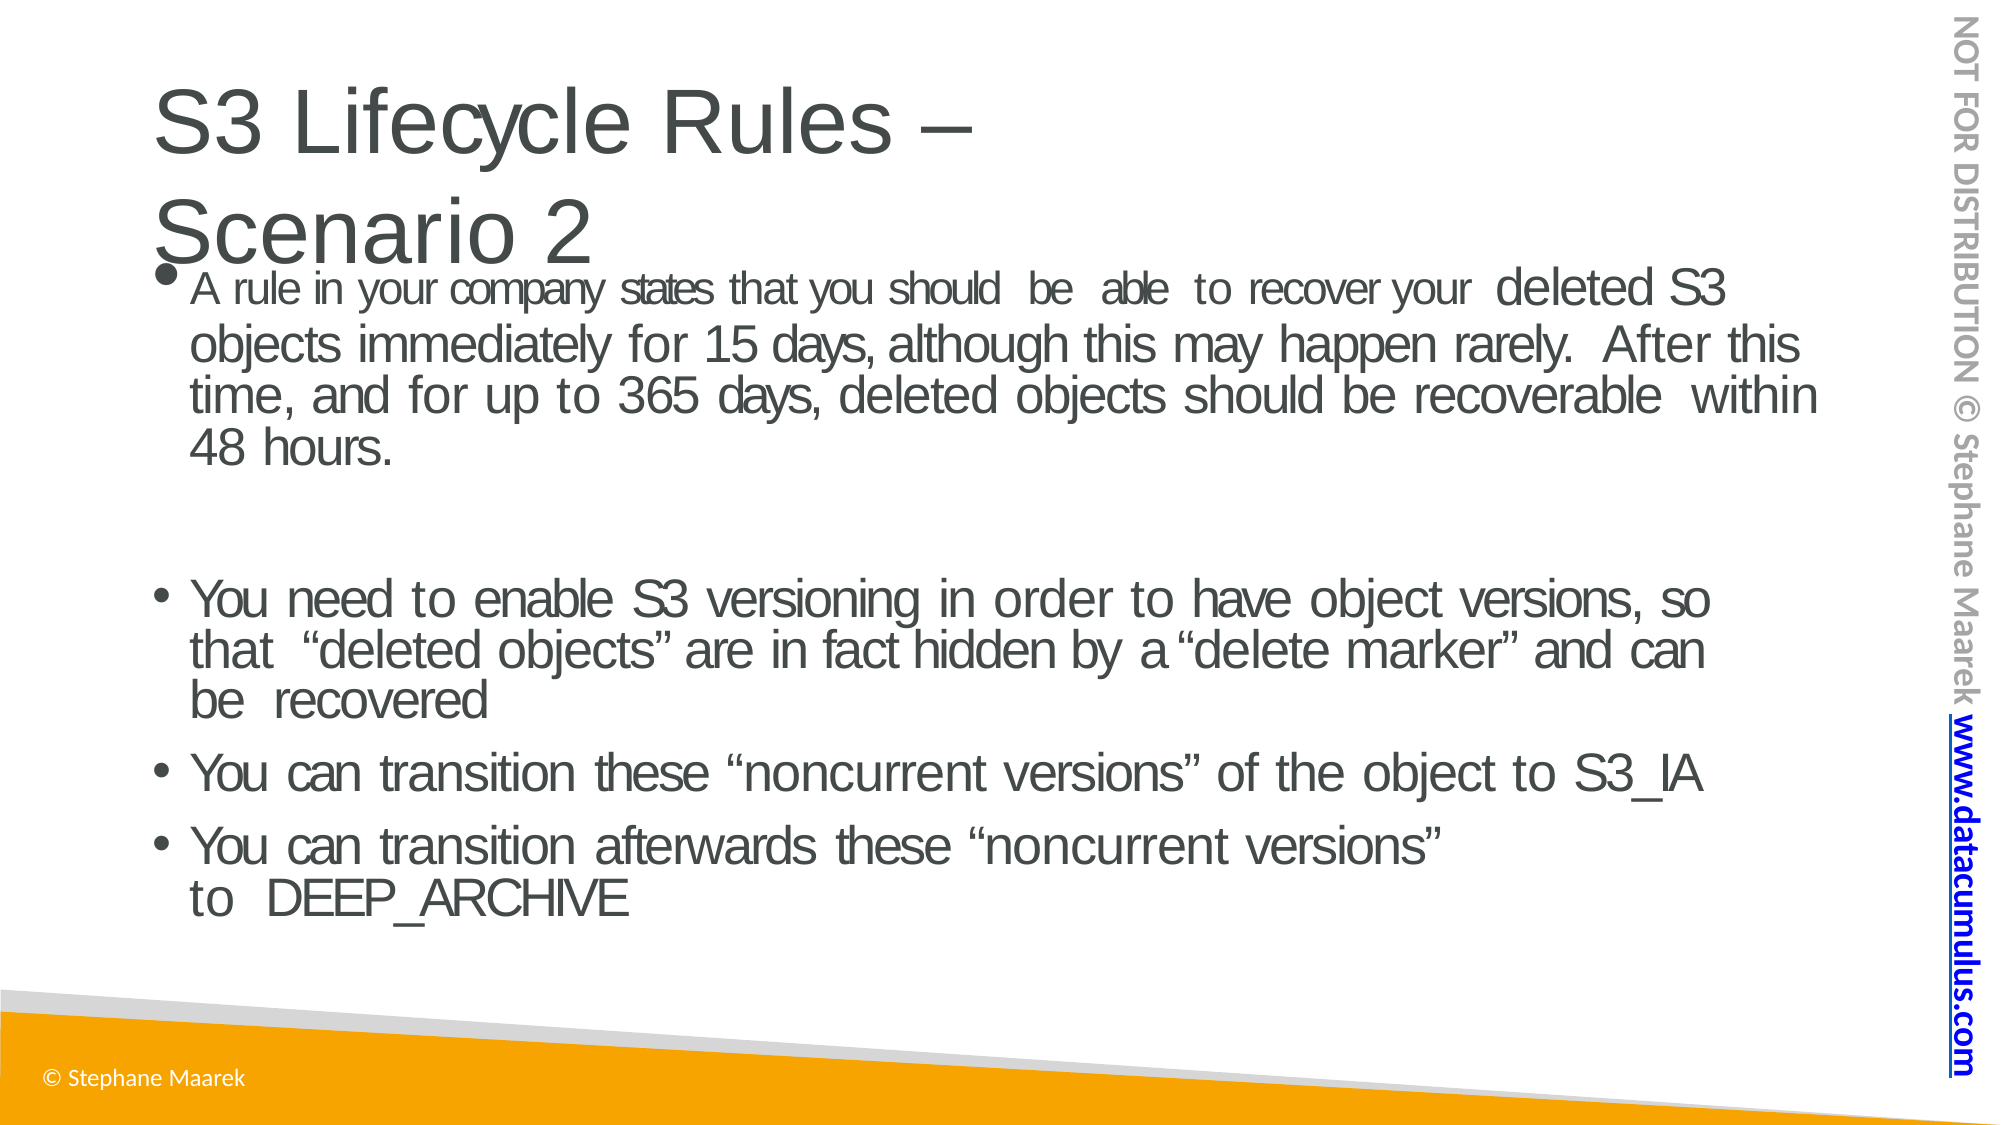

NOT FOR DISTRIBUTION © Stephane Maarek www.datacumulus.com
# S3 Lifecycle Rules – Scenario 2
A rule in your company states that you should be able to recover your  deleted S3 objects immediately for 15 days, although this may happen rarely.  After this time, and for up to 365 days, deleted objects should be recoverable  within 48 hours.

You need to enable S3 versioning in order to have object versions, so that  “deleted objects” are in fact hidden by a “delete marker” and can be  recovered
You can transition these “noncurrent versions” of the object to S3_IA
You can transition afterwards these “noncurrent versions” to  DEEP_ARCHIVE
© Stephane Maarek